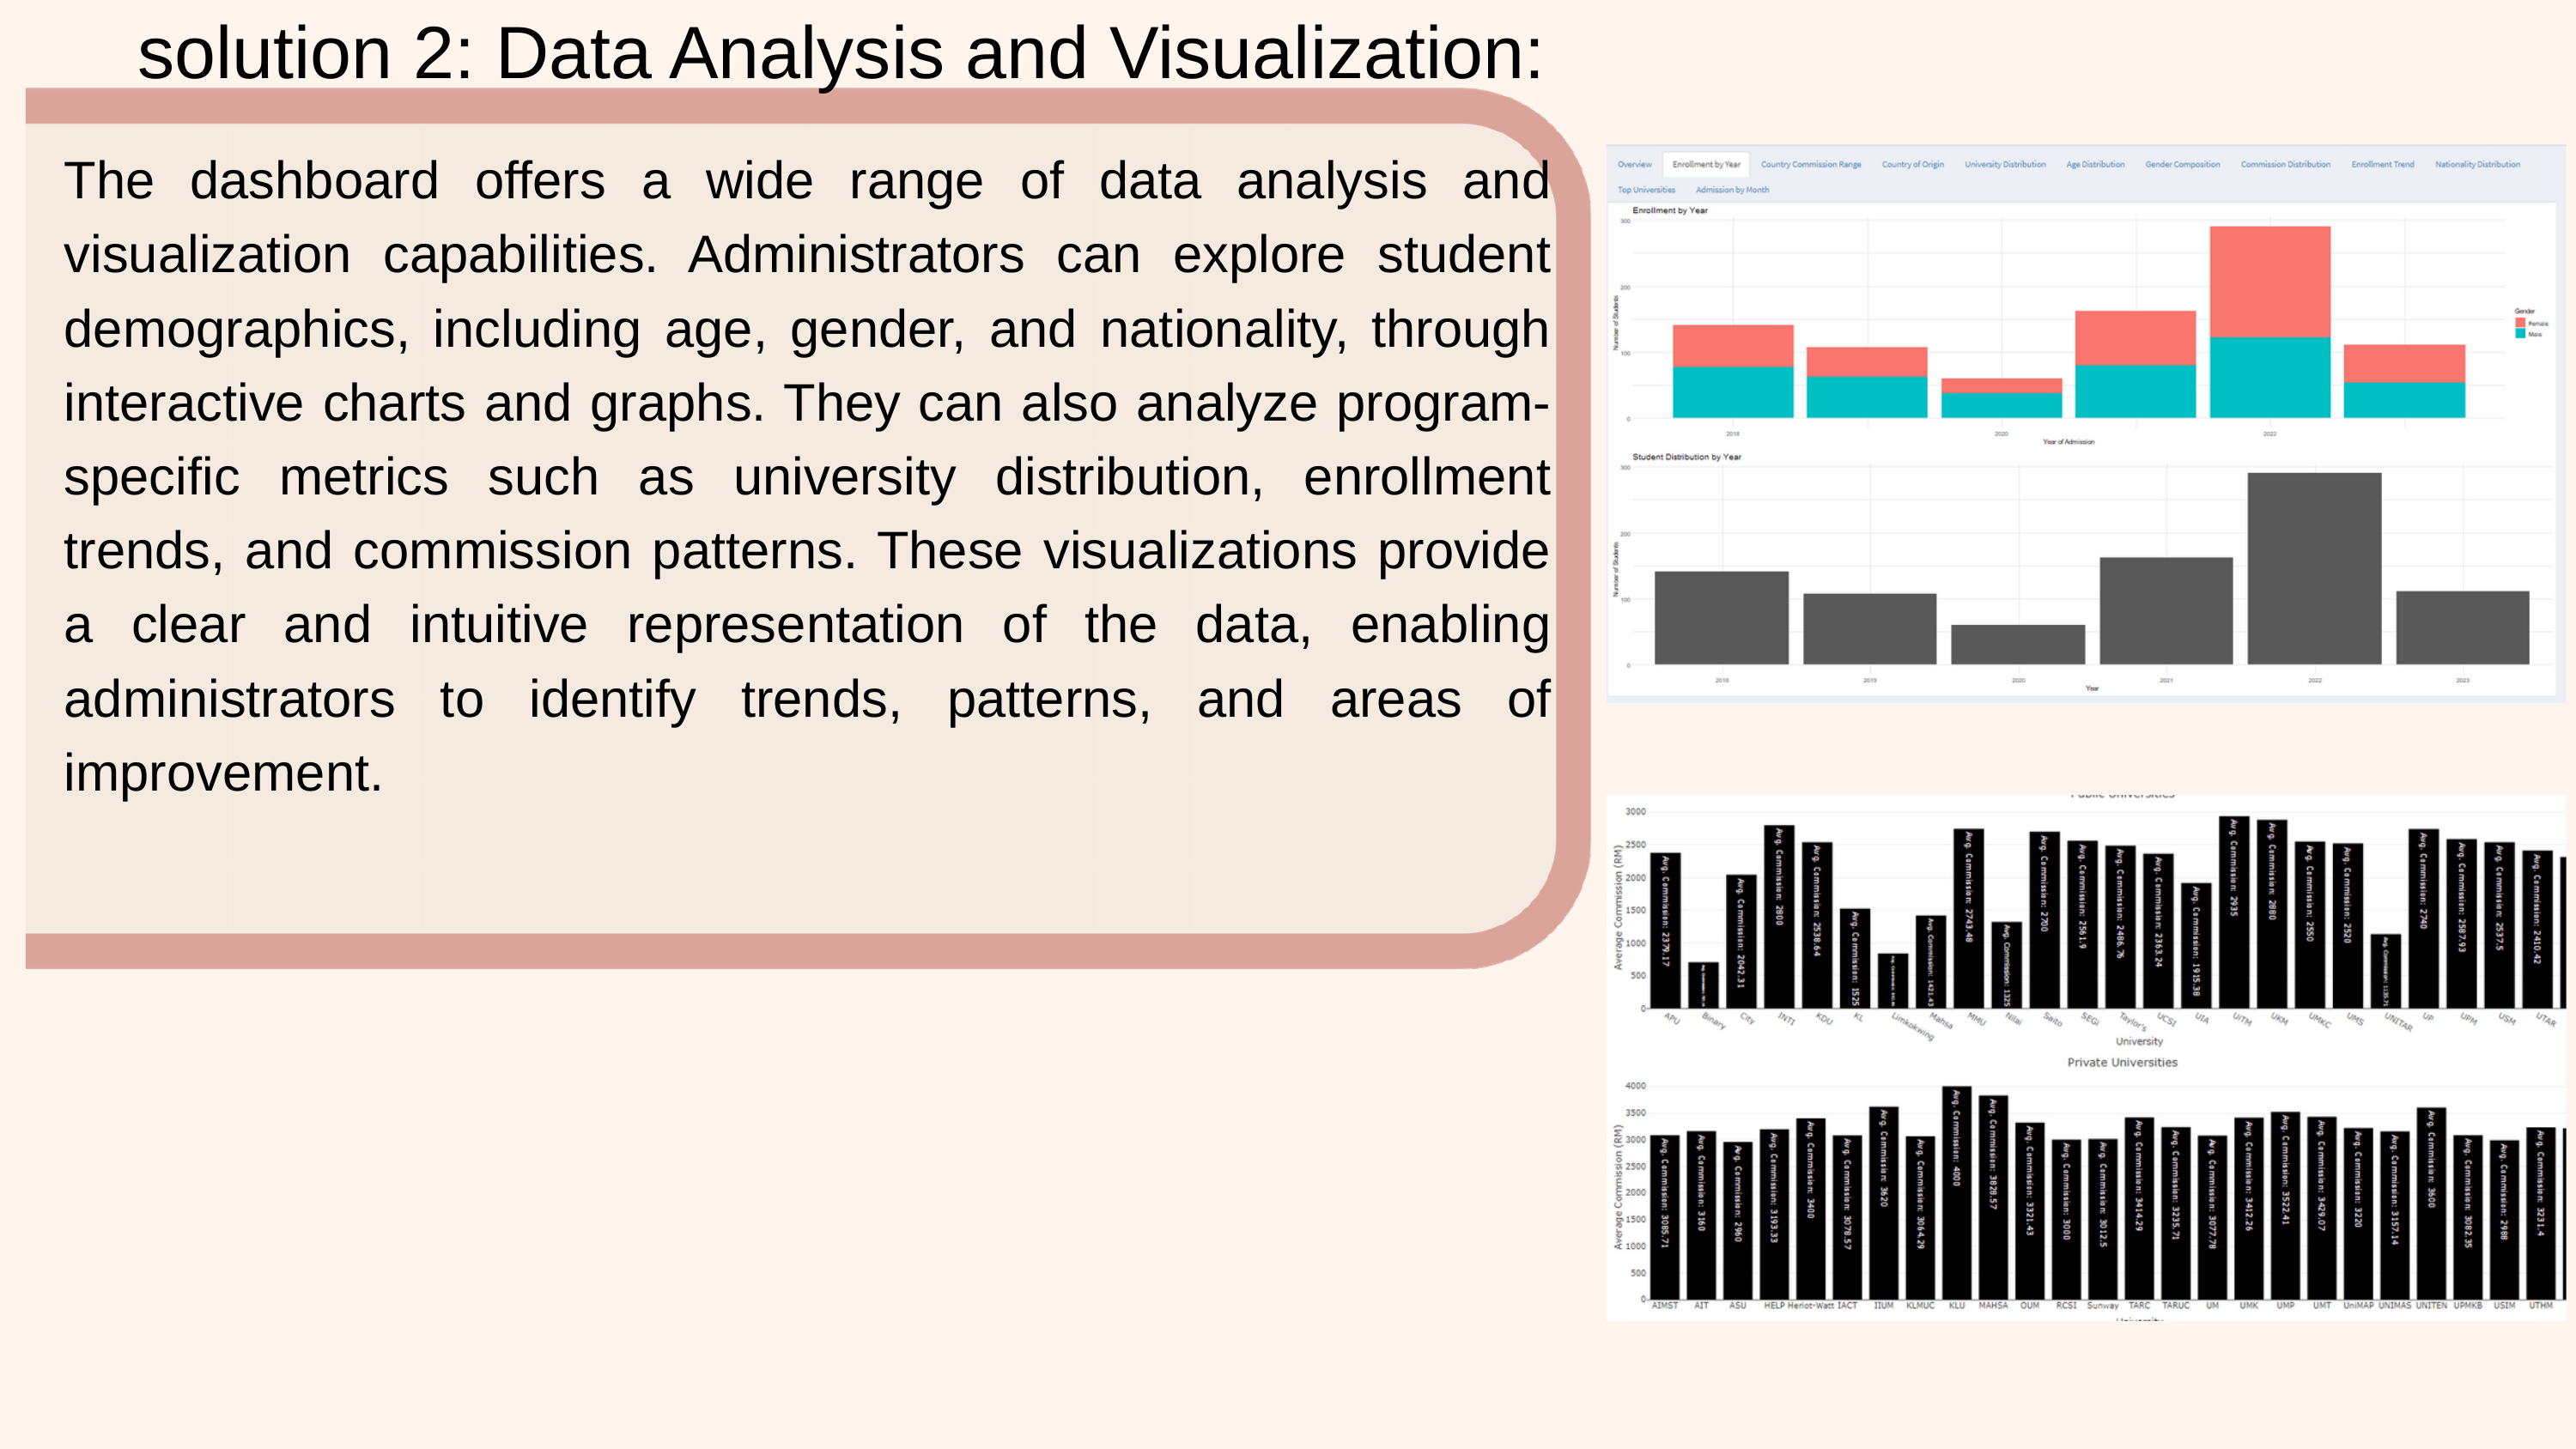

solution 2: Data Analysis and Visualization:

The dashboard offers a wide range of data analysis and visualization capabilities. Administrators can explore student demographics, including age, gender, and nationality, through interactive charts and graphs. They can also analyze program-specific metrics such as university distribution, enrollment trends, and commission patterns. These visualizations provide a clear and intuitive representation of the data, enabling administrators to identify trends, patterns, and areas of improvement.